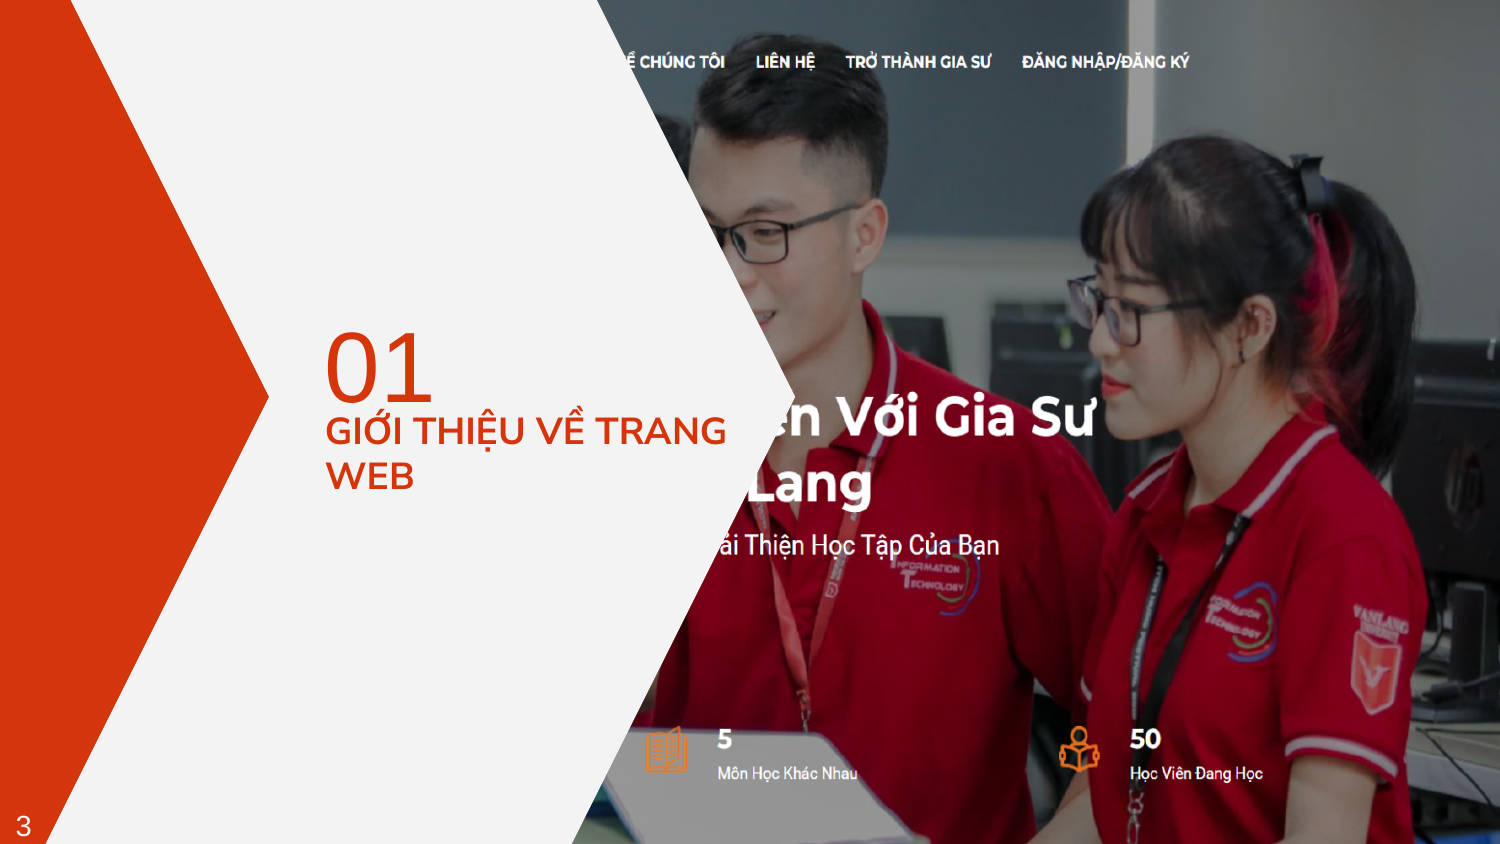

01
# GIỚI THIỆU VỀ TRANG WEB
3